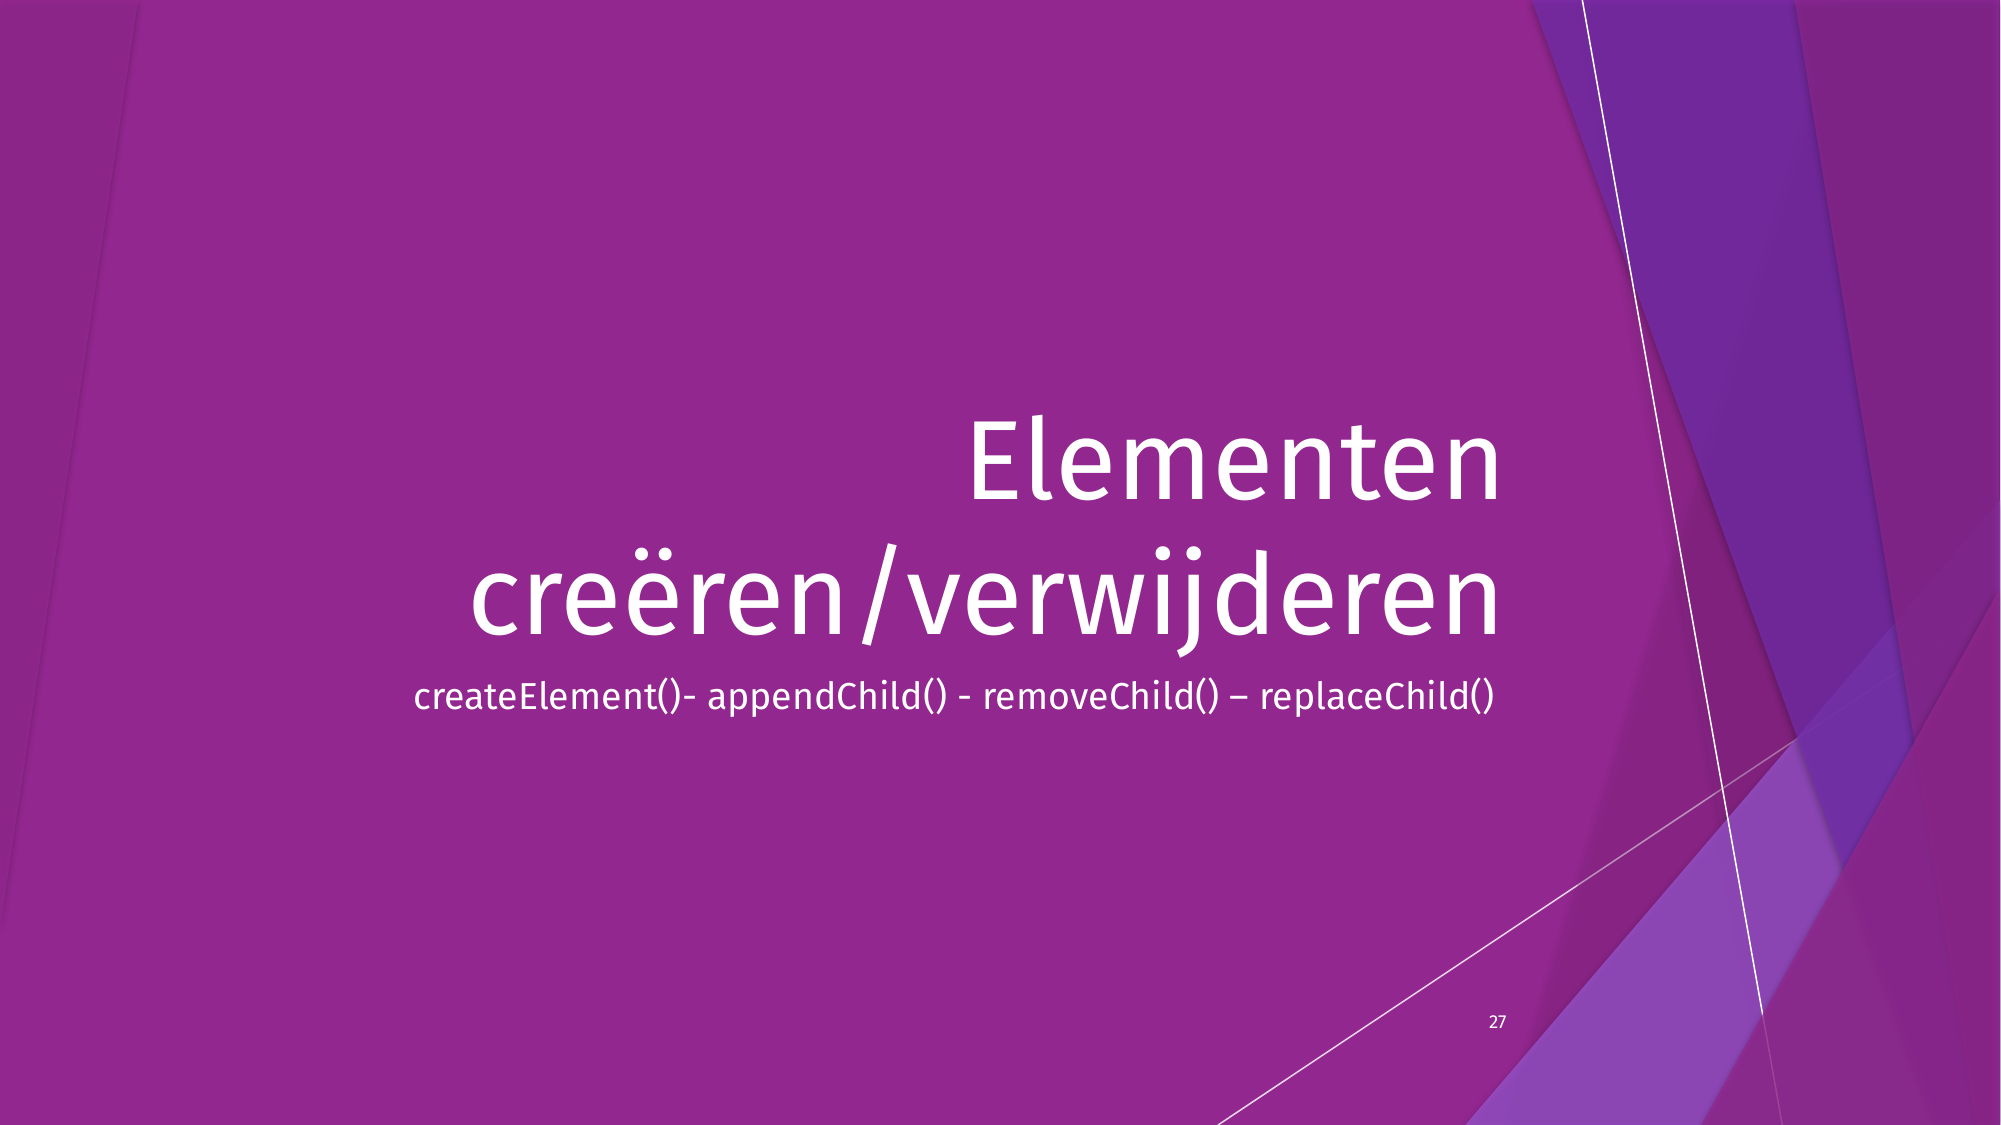

# Elementen creëren/verwijderen
createElement()- appendChild() - removeChild() – replaceChild()
27